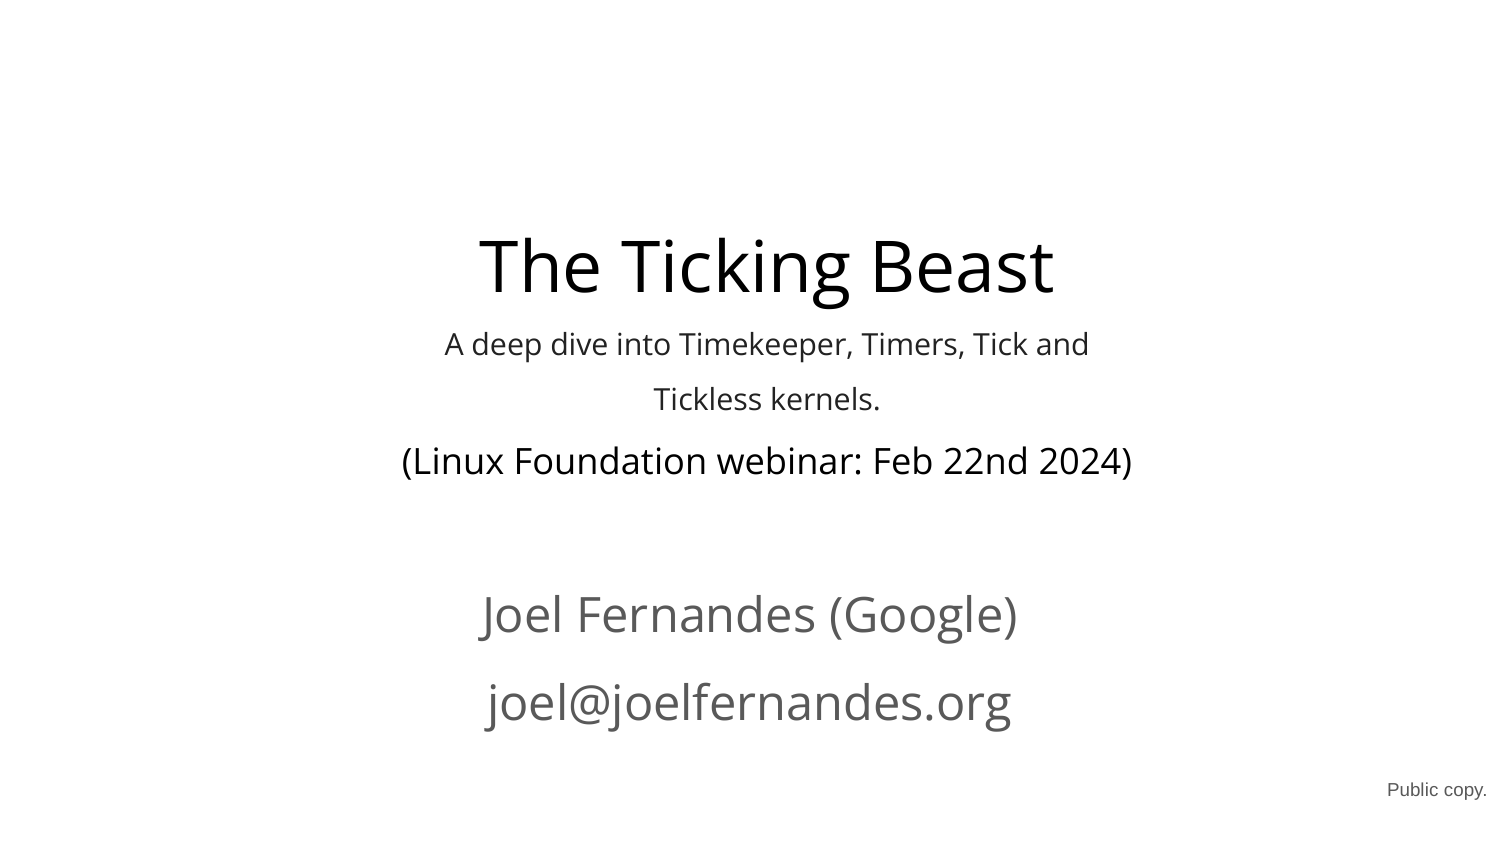

# The Ticking Beast
A deep dive into Timekeeper, Timers, Tick and
Tickless kernels.
(Linux Foundation webinar: Feb 22nd 2024)
Joel Fernandes (Google)
joel@joelfernandes.org
Public copy.